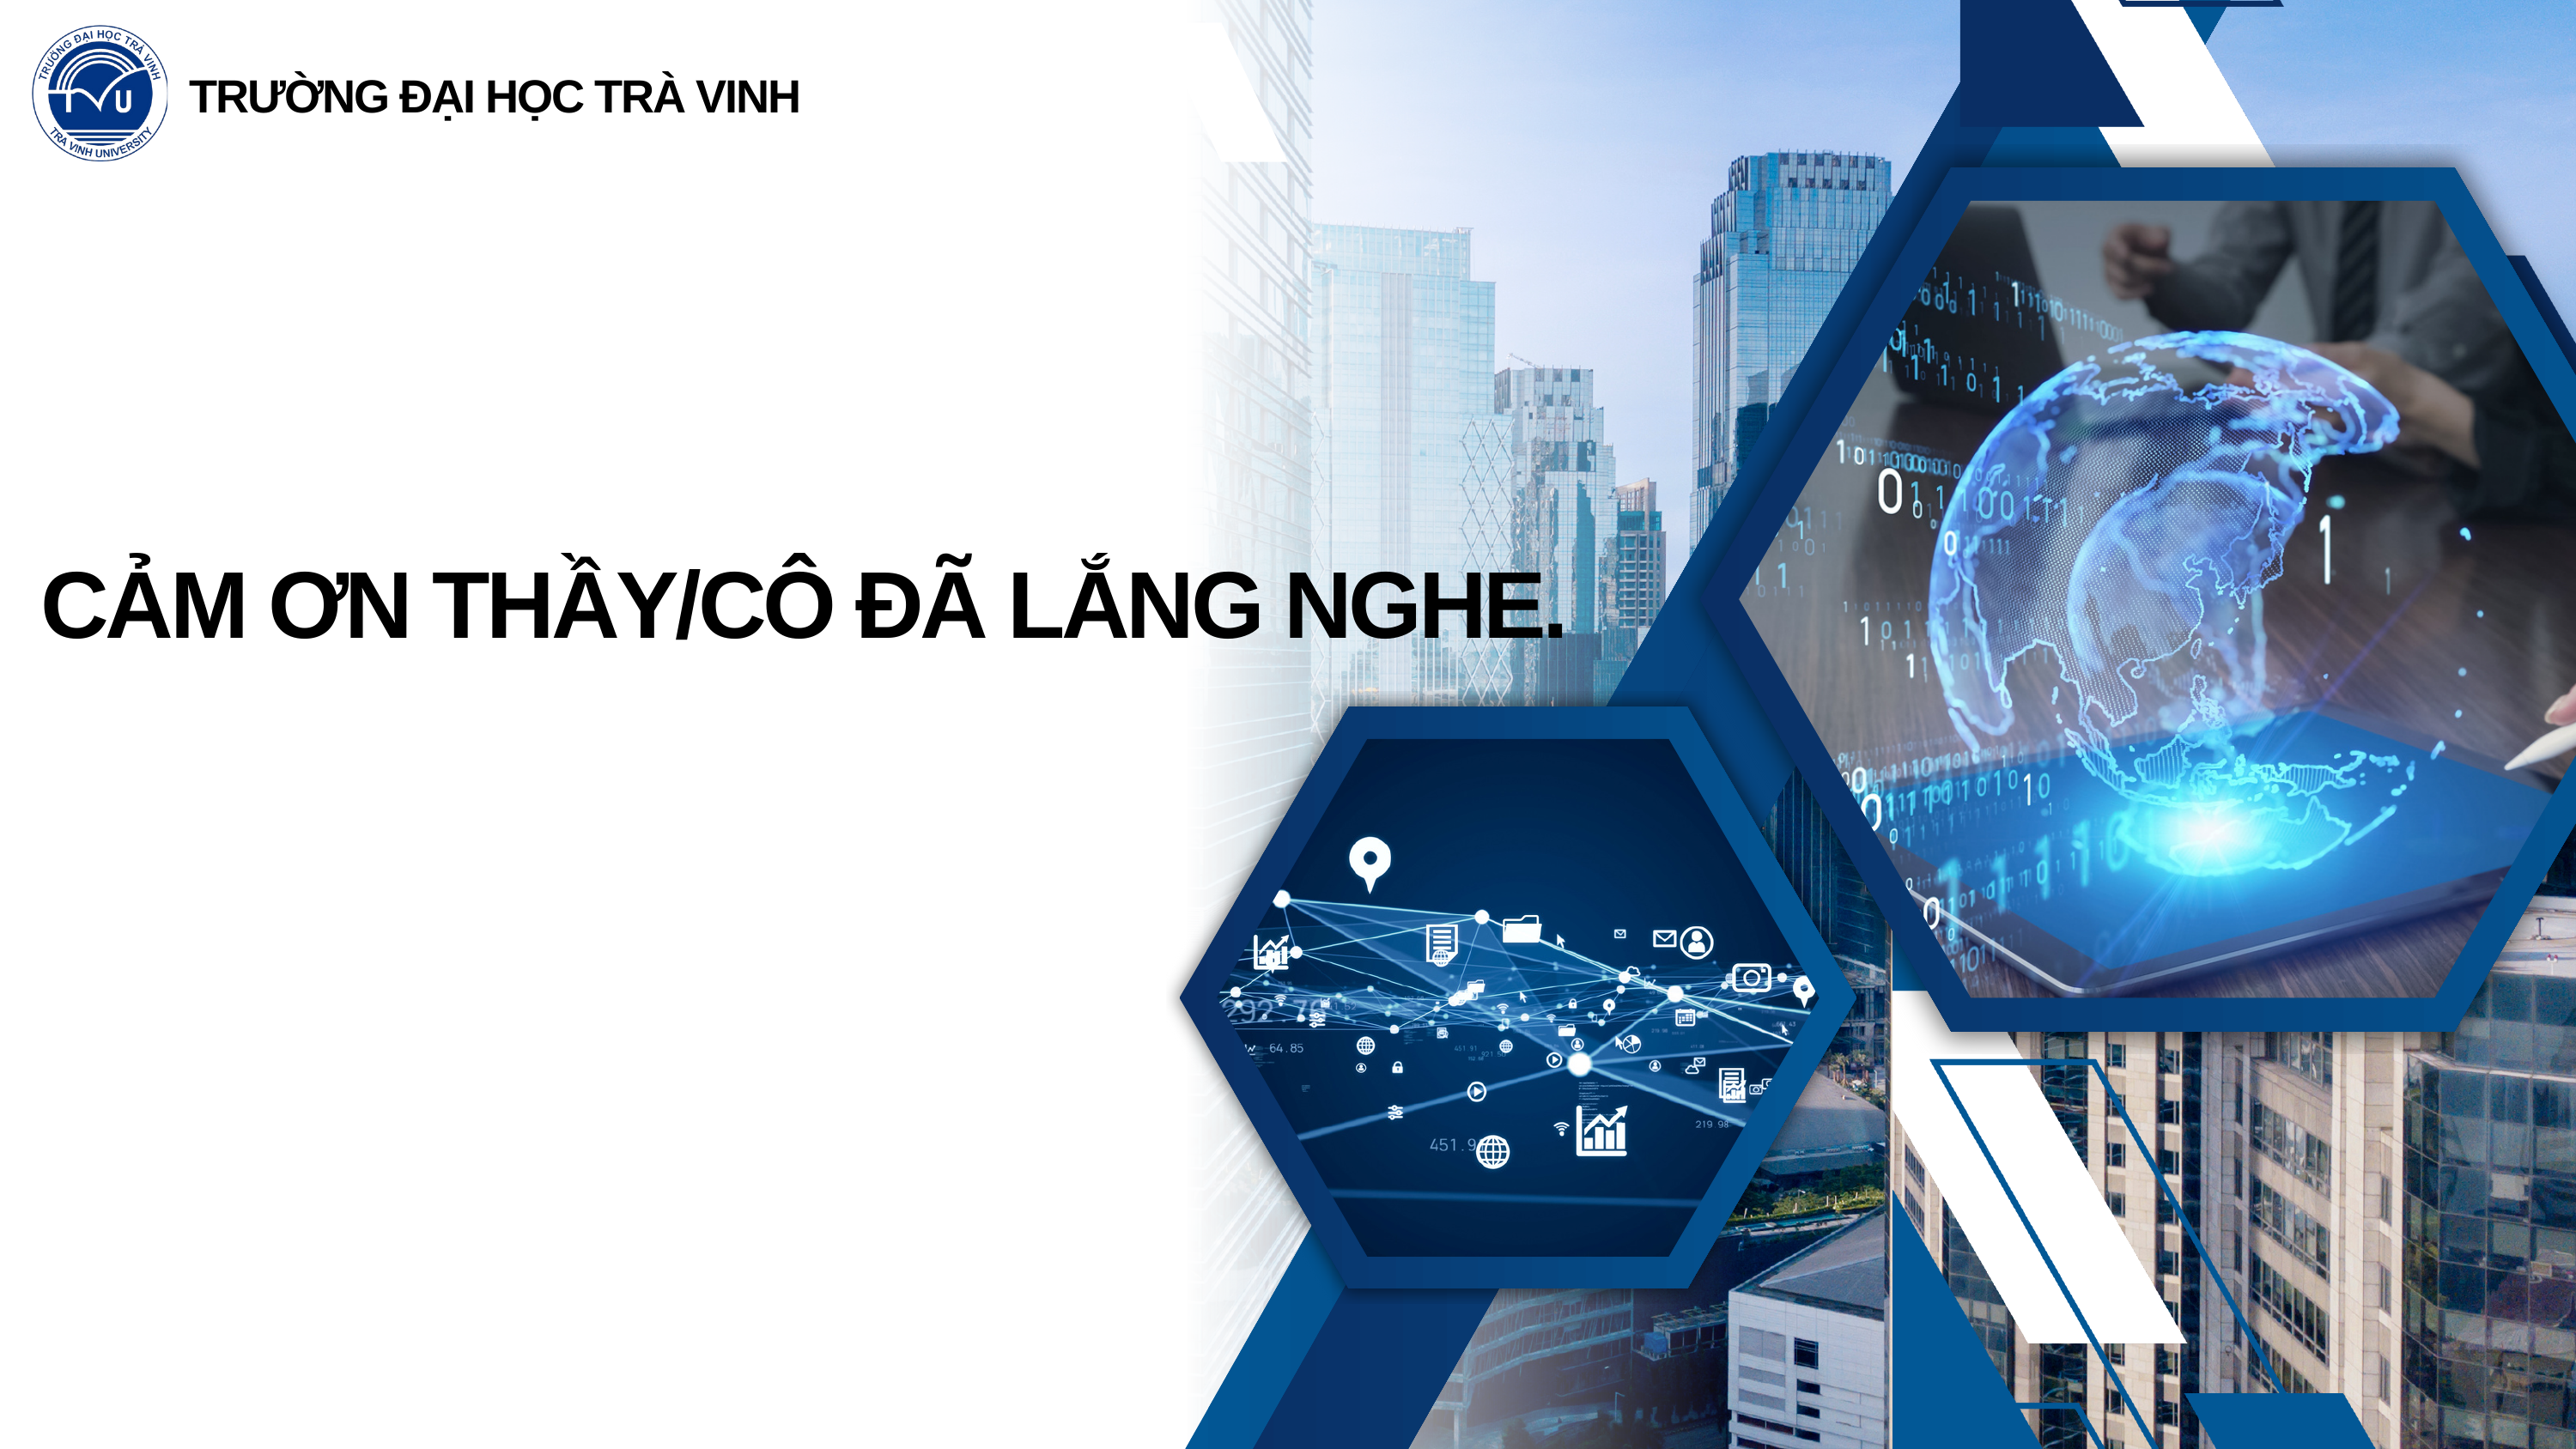

TRƯỜNG ĐẠI HỌC TRÀ VINH

CẢM ƠN THẦY/CÔ ĐÃ LẮNG NGHE.